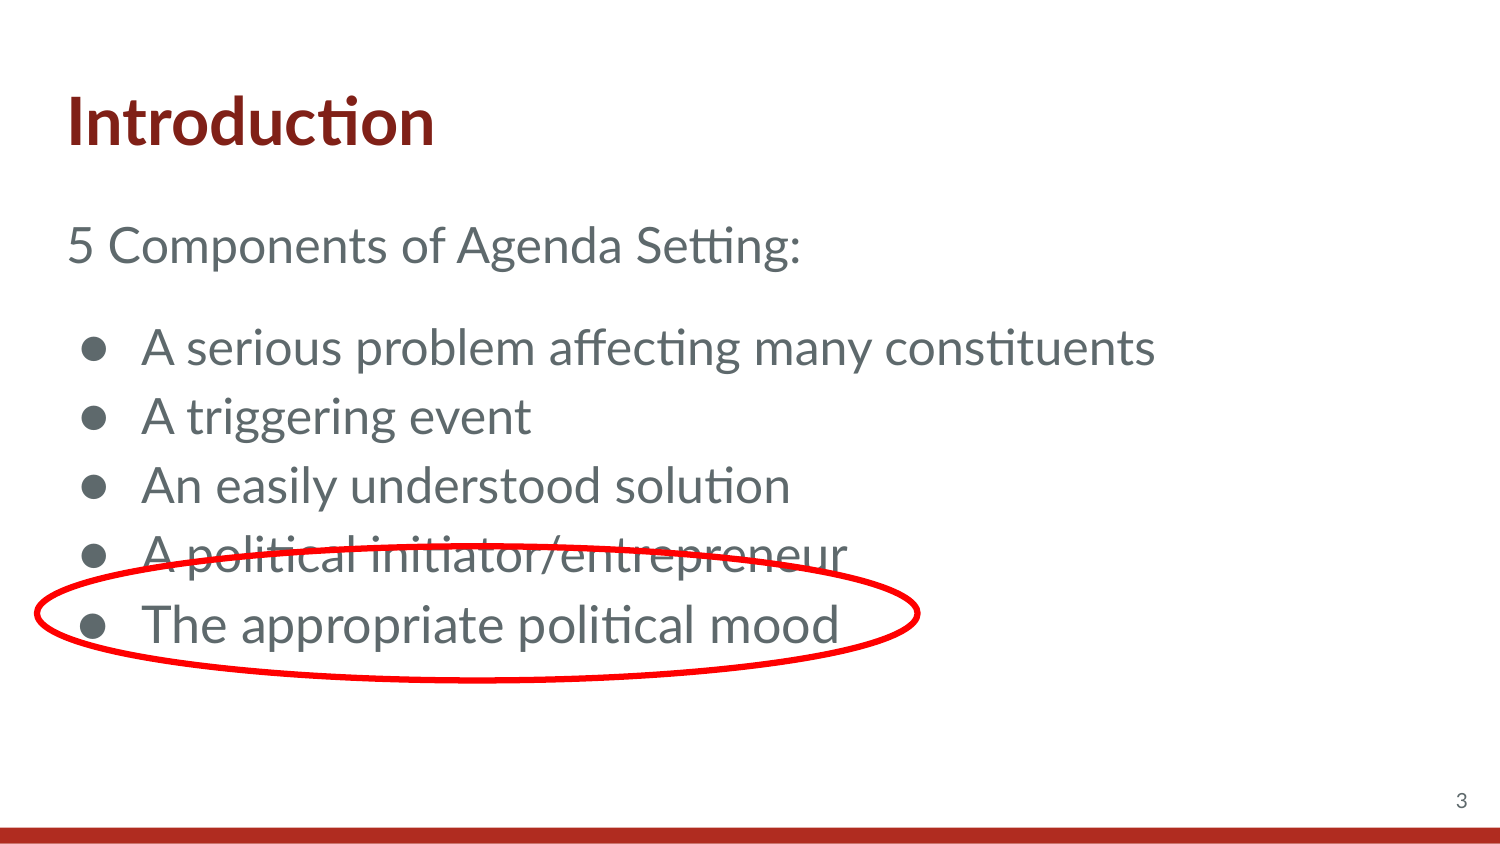

# Introduction
5 Components of Agenda Setting:
A serious problem affecting many constituents
A triggering event
An easily understood solution
A political initiator/entrepreneur
The appropriate political mood

3